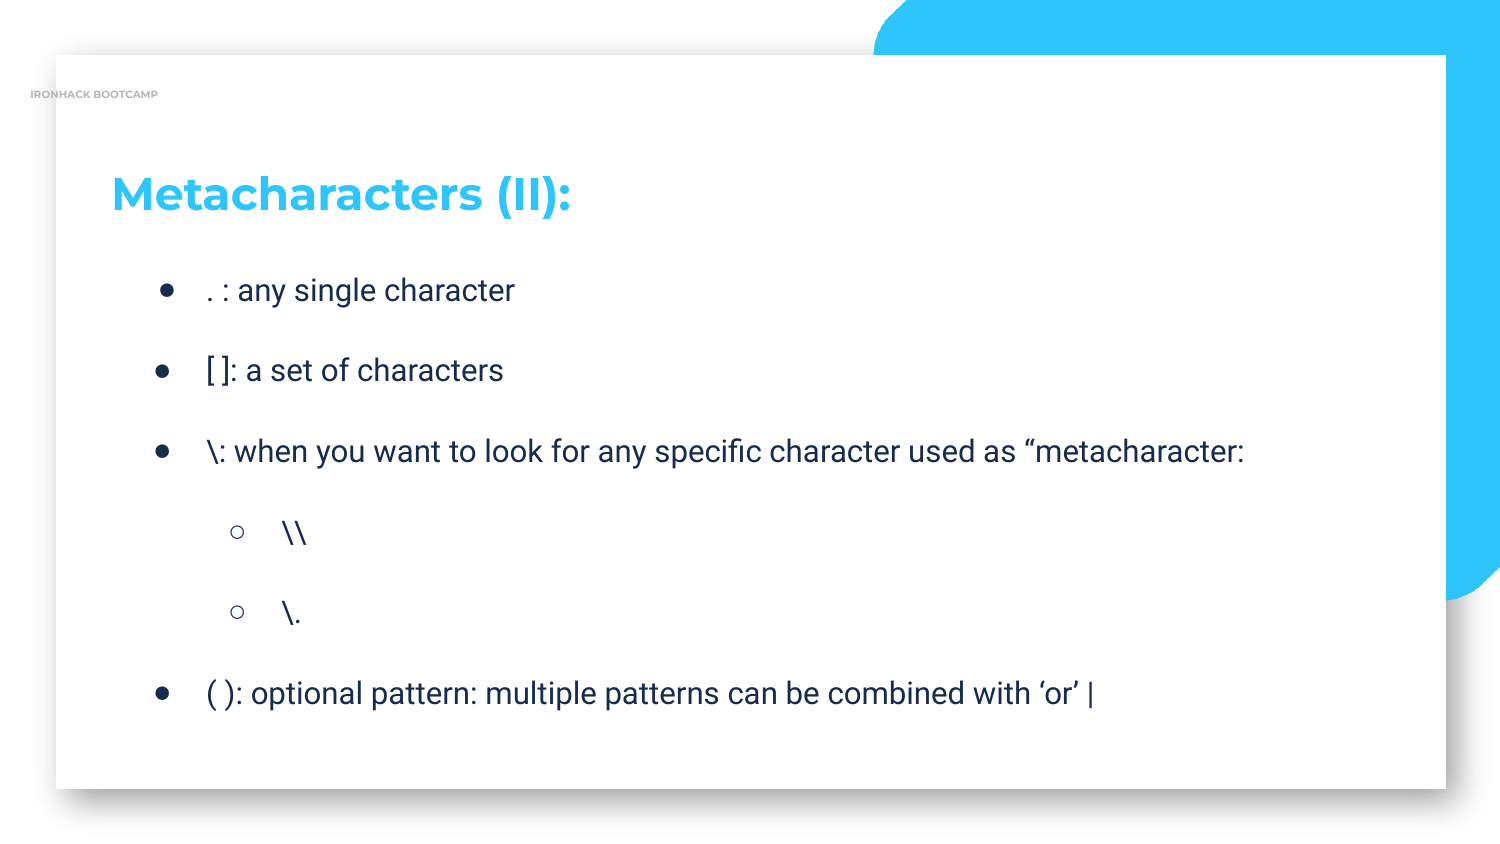

IRONHACK BOOTCAMP
Metacharacters (II):
. : any single character
[ ]: a set of characters
\: when you want to look for any specific character used as “metacharacter:
\\
\.
( ): optional pattern: multiple patterns can be combined with ‘or’ |